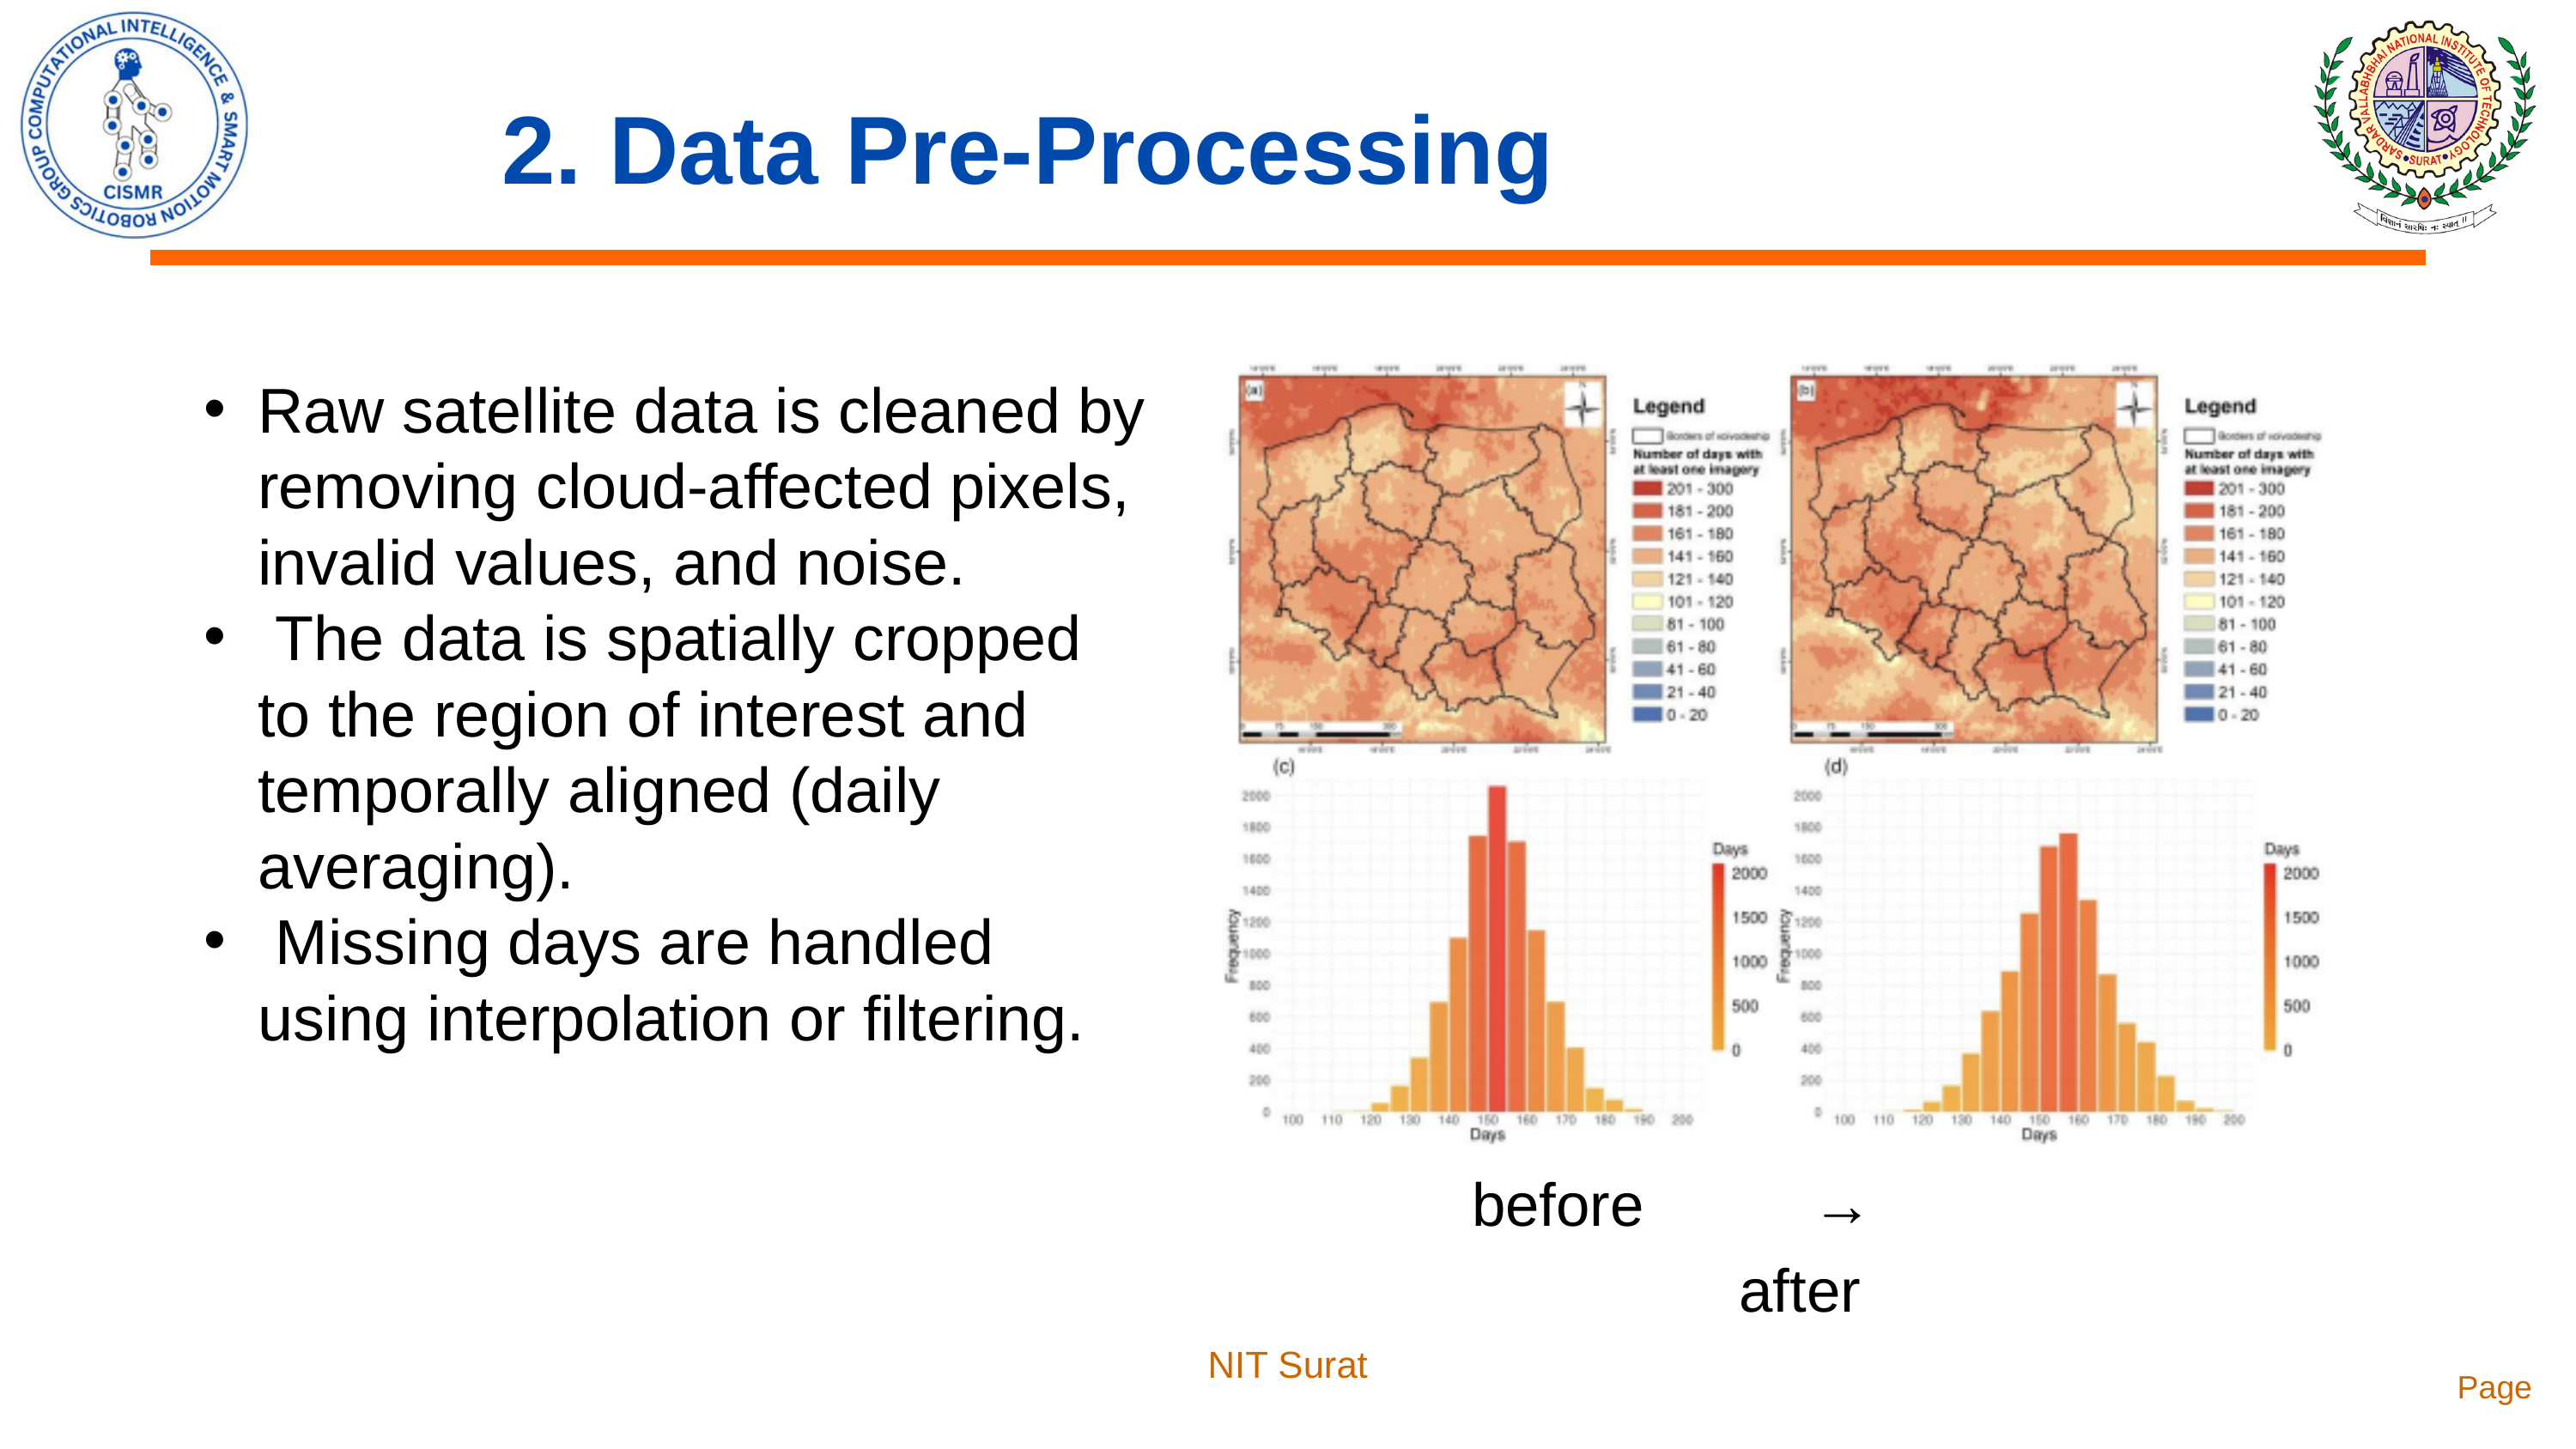

2. Data Pre-Processing

Raw satellite data is cleaned by removing cloud-affected pixels, invalid values, and noise.
 The data is spatially cropped to the region of interest and temporally aligned (daily averaging).
 Missing days are handled using interpolation or filtering.

before          →                after
NIT Surat
Page